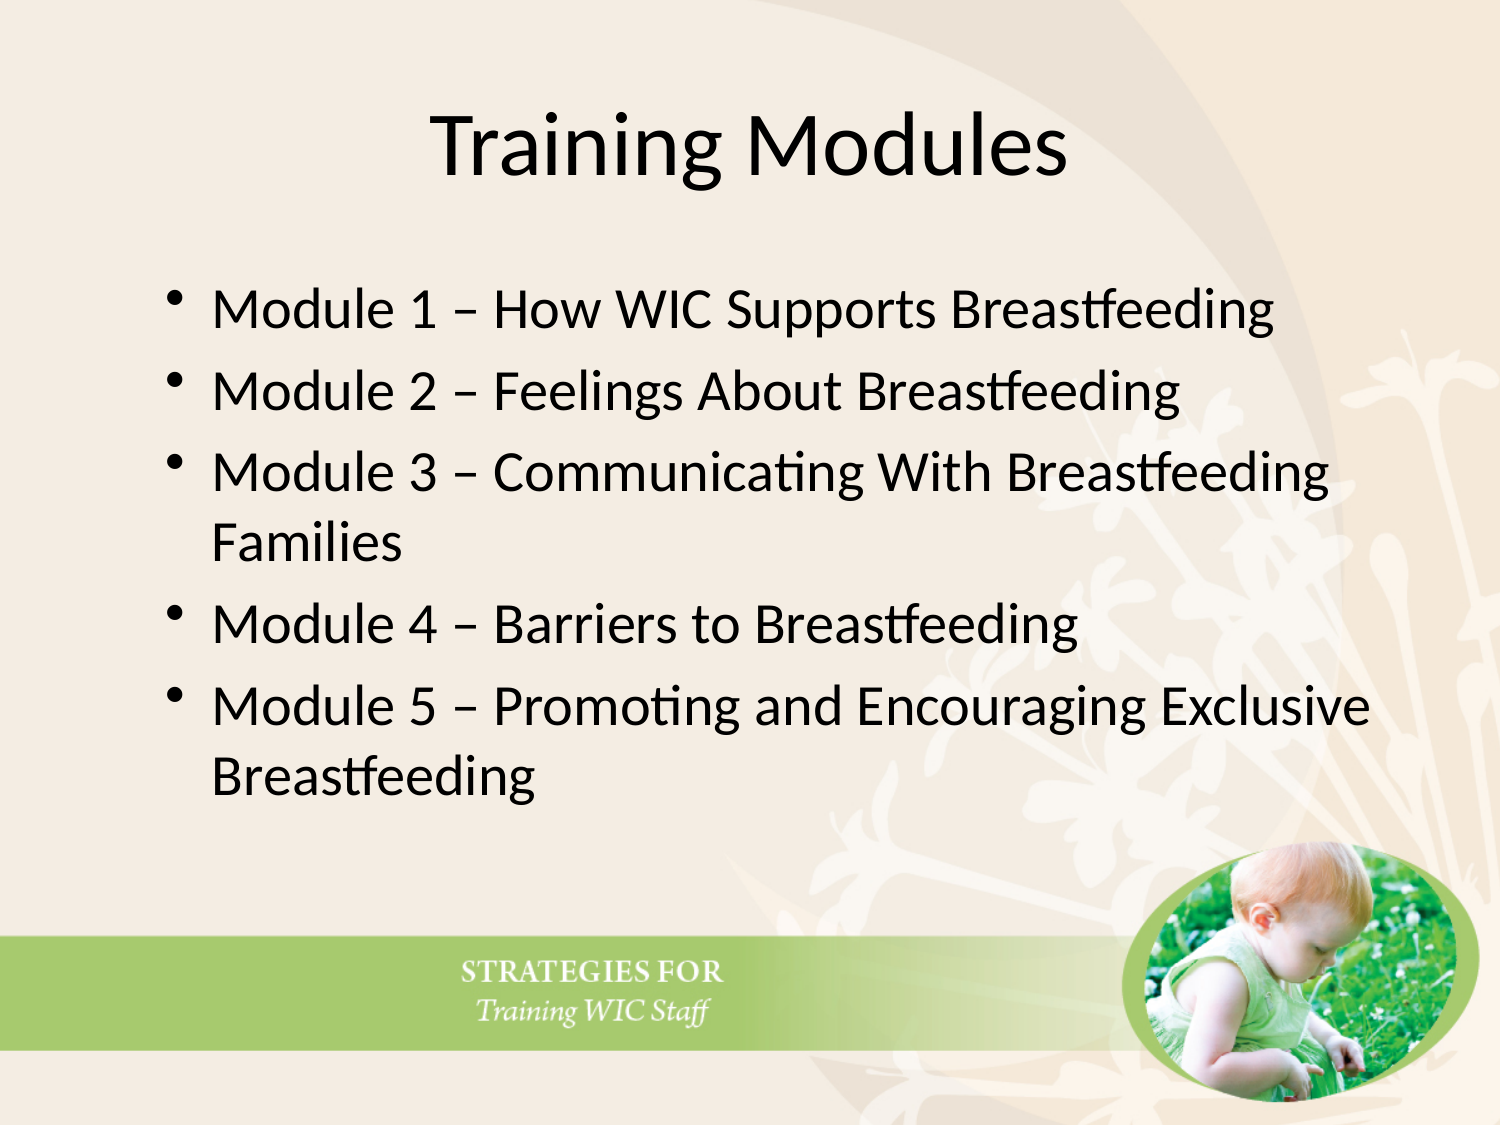

# Training Modules
Module 1 – How WIC Supports Breastfeeding
Module 2 – Feelings About Breastfeeding
Module 3 – Communicating With Breastfeeding Families
Module 4 – Barriers to Breastfeeding
Module 5 – Promoting and Encouraging Exclusive Breastfeeding